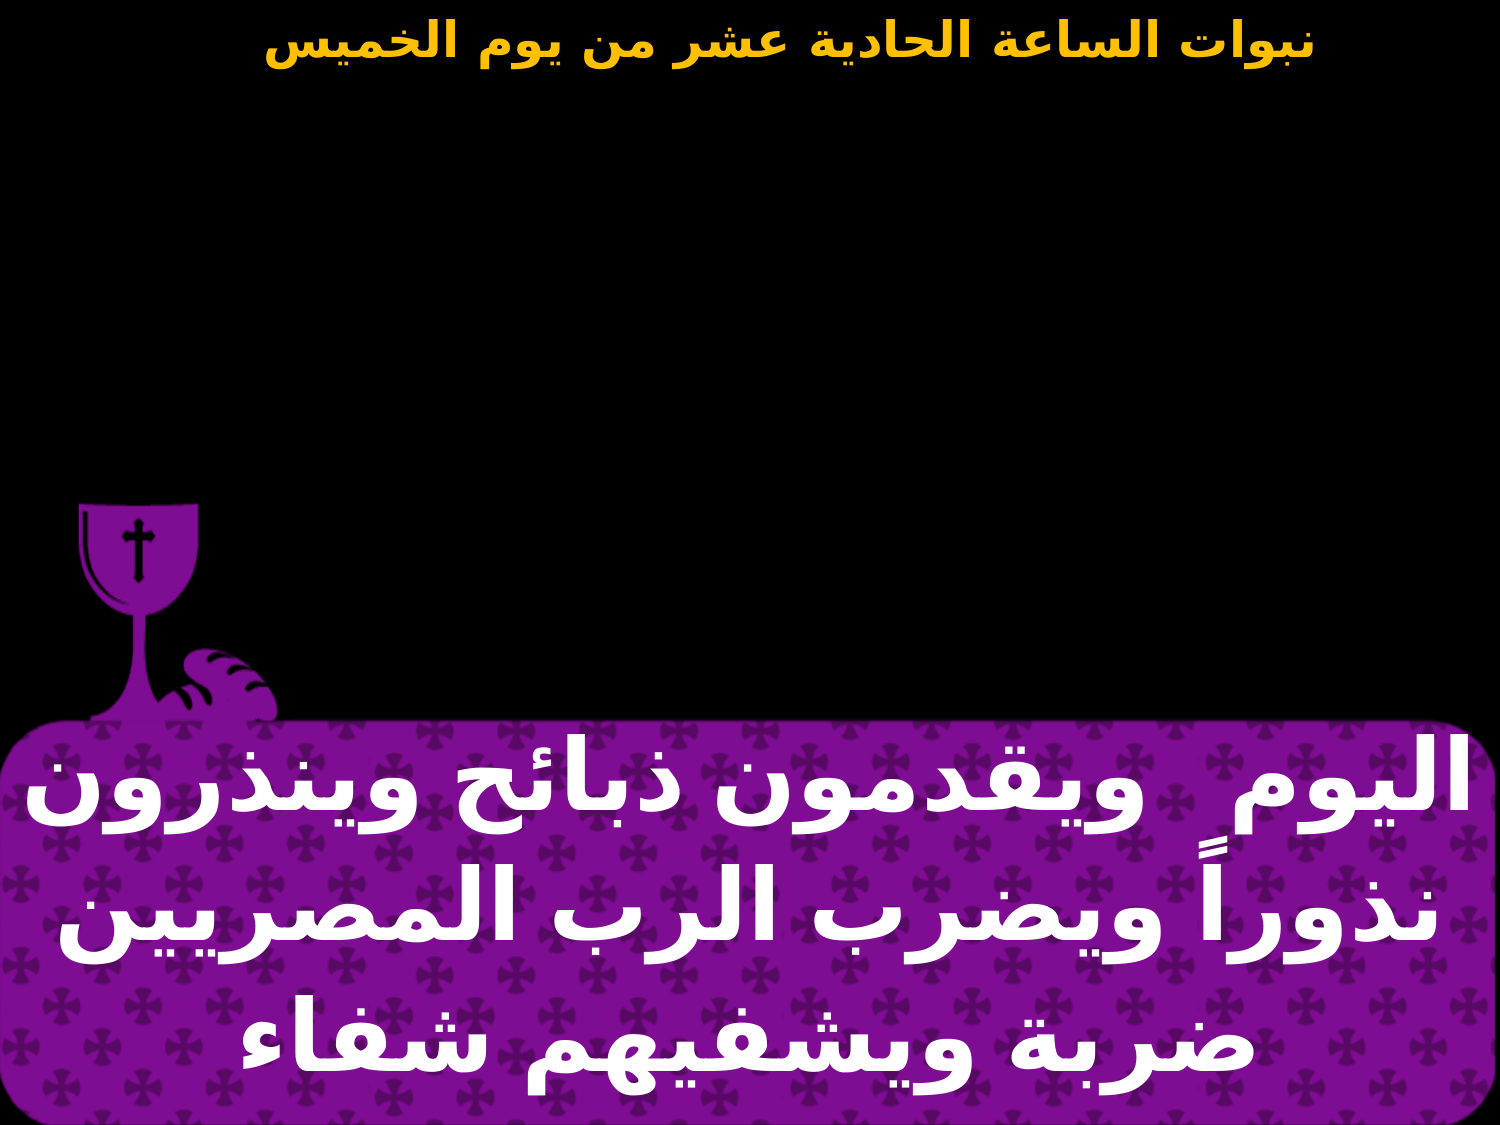

| اليوم ويقدمون ذبائح وينذرون نذوراً ويضرب الرب المصريين ضربة ويشفيهم شفاء فيرجعون إلى الرب |
| --- |